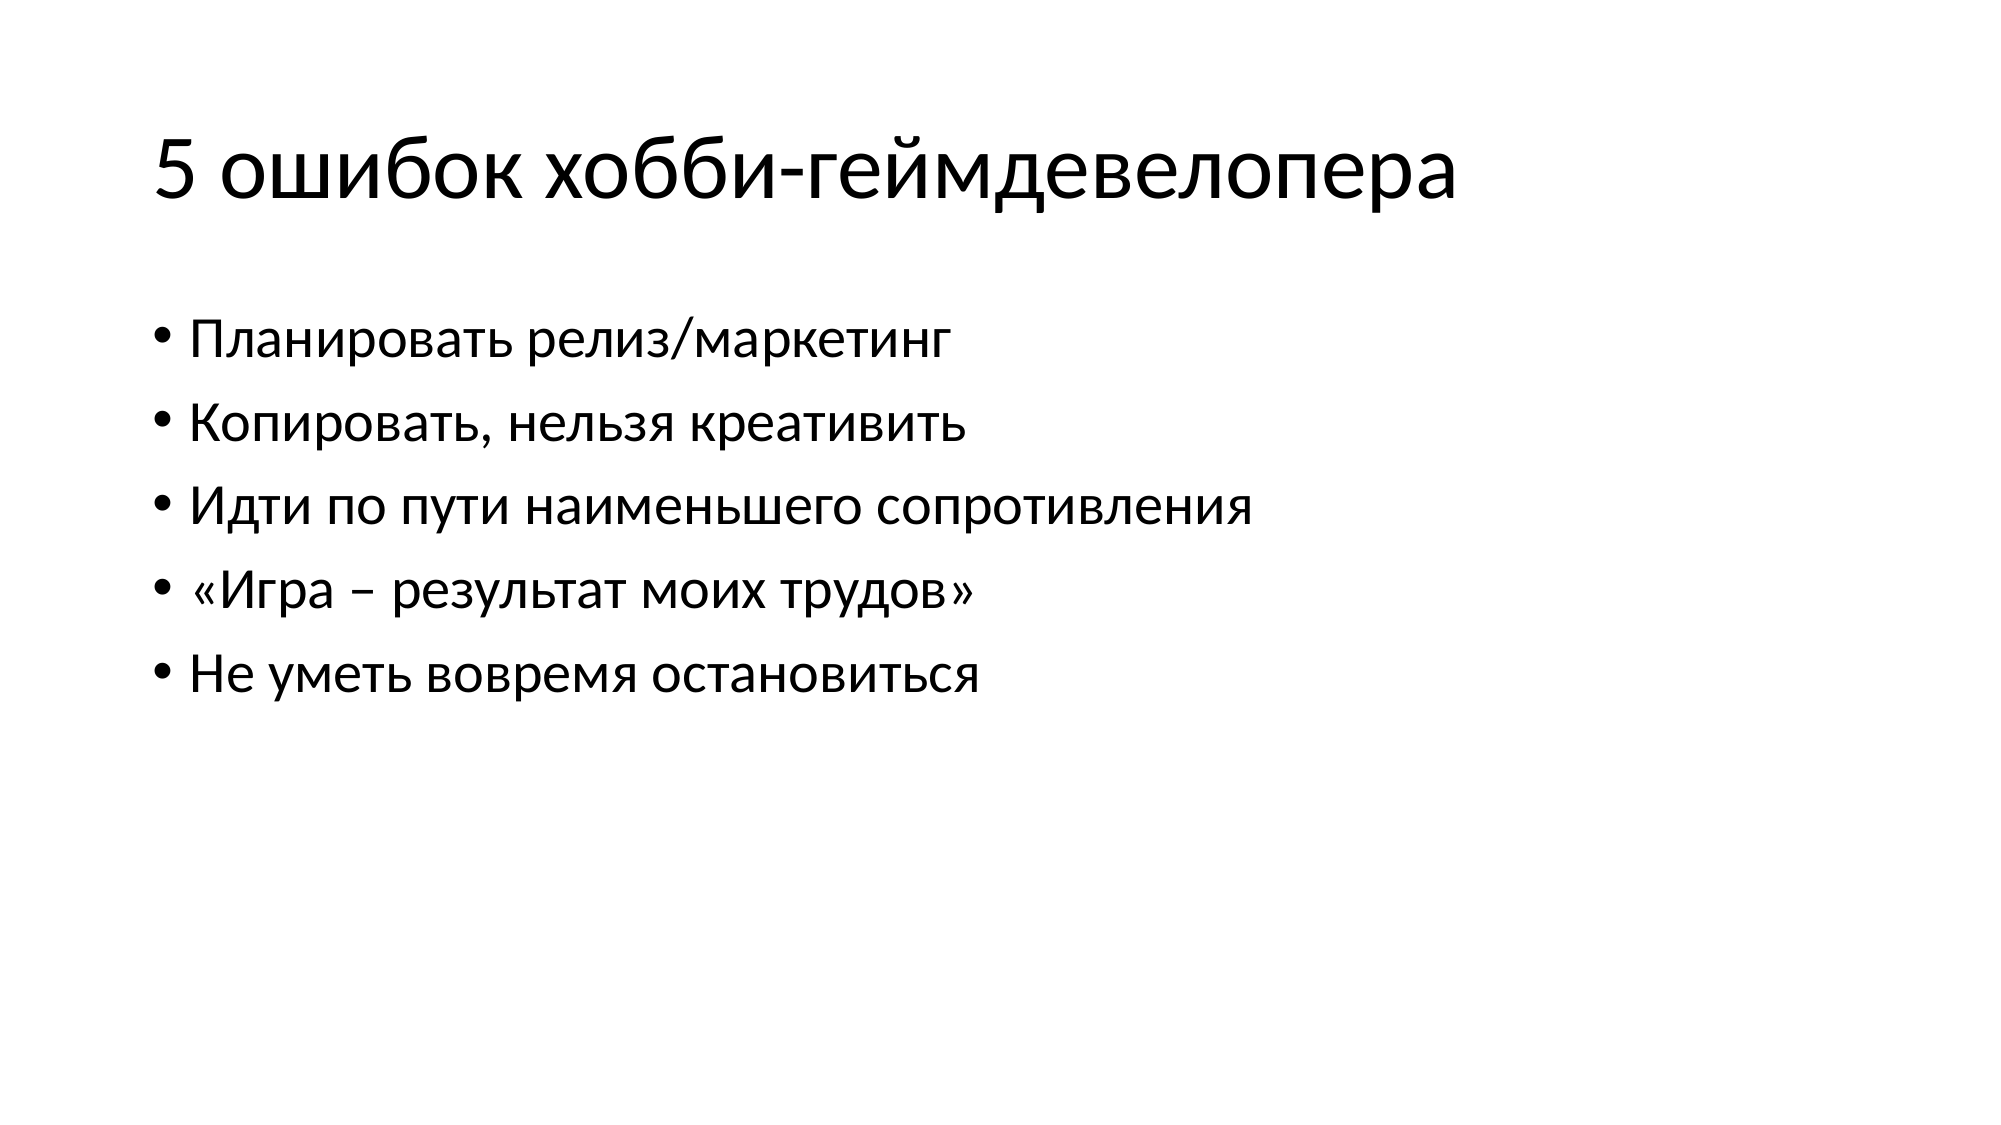

# 5 ошибок хобби-геймдевелопера
Планировать релиз/маркетинг
Копировать, нельзя креативить
Идти по пути наименьшего сопротивления
«Игра – результат моих трудов»
Не уметь вовремя остановиться